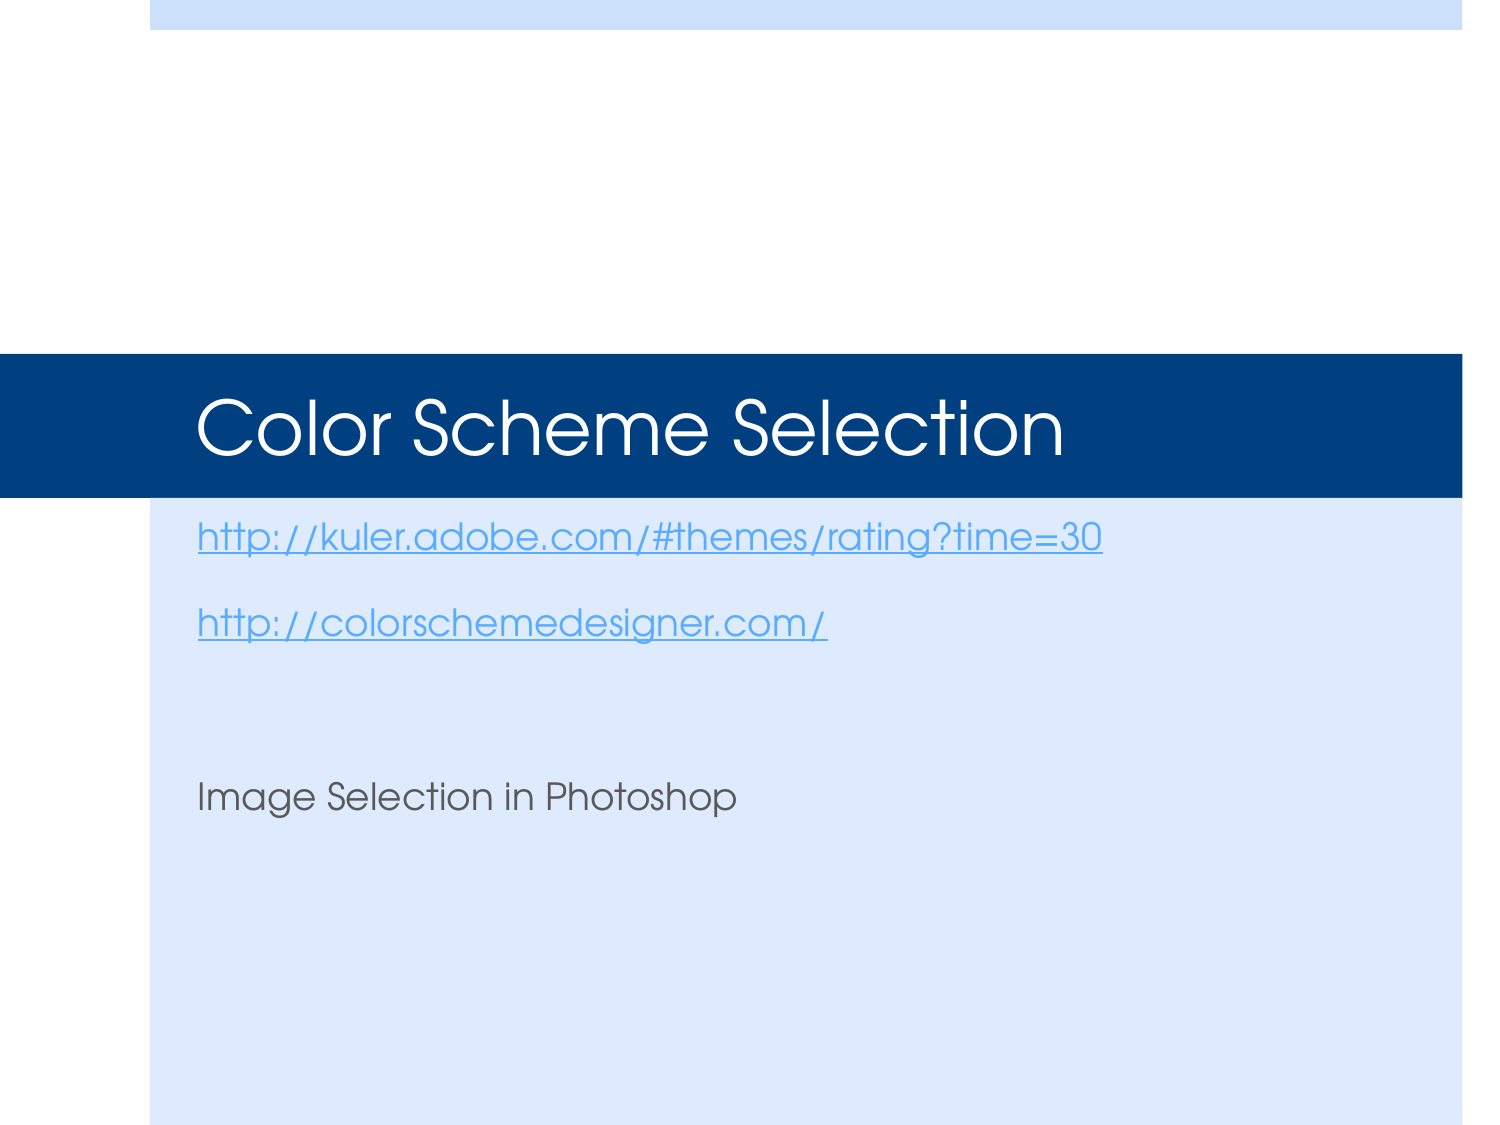

# Color Scheme Selection
http://kuler.adobe.com/#themes/rating?time=30
http://colorschemedesigner.com/

Image Selection in Photoshop